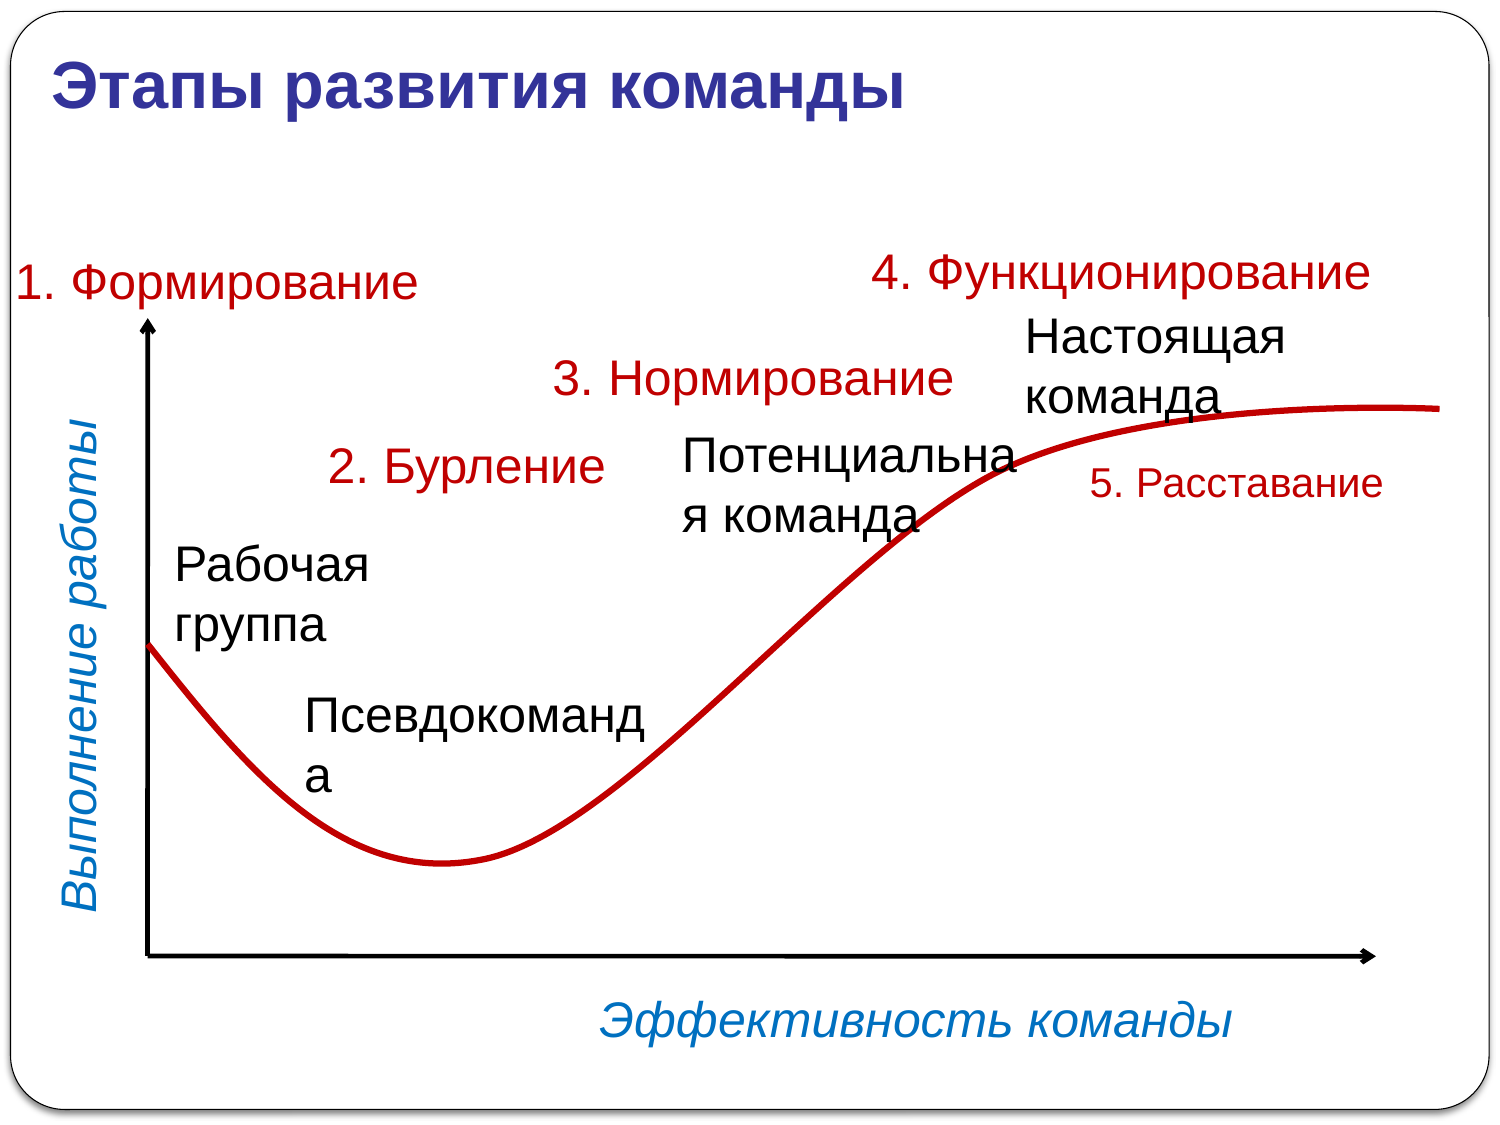

Этапы развития команды
4. Функционирование
1. Формирование
Настоящая  команда
3. Нормирование

Потенциальная команда
2. Бурление
5. Расставание
Рабочая группа
Выполнение работы
Псевдокоманда
Эффективность команды